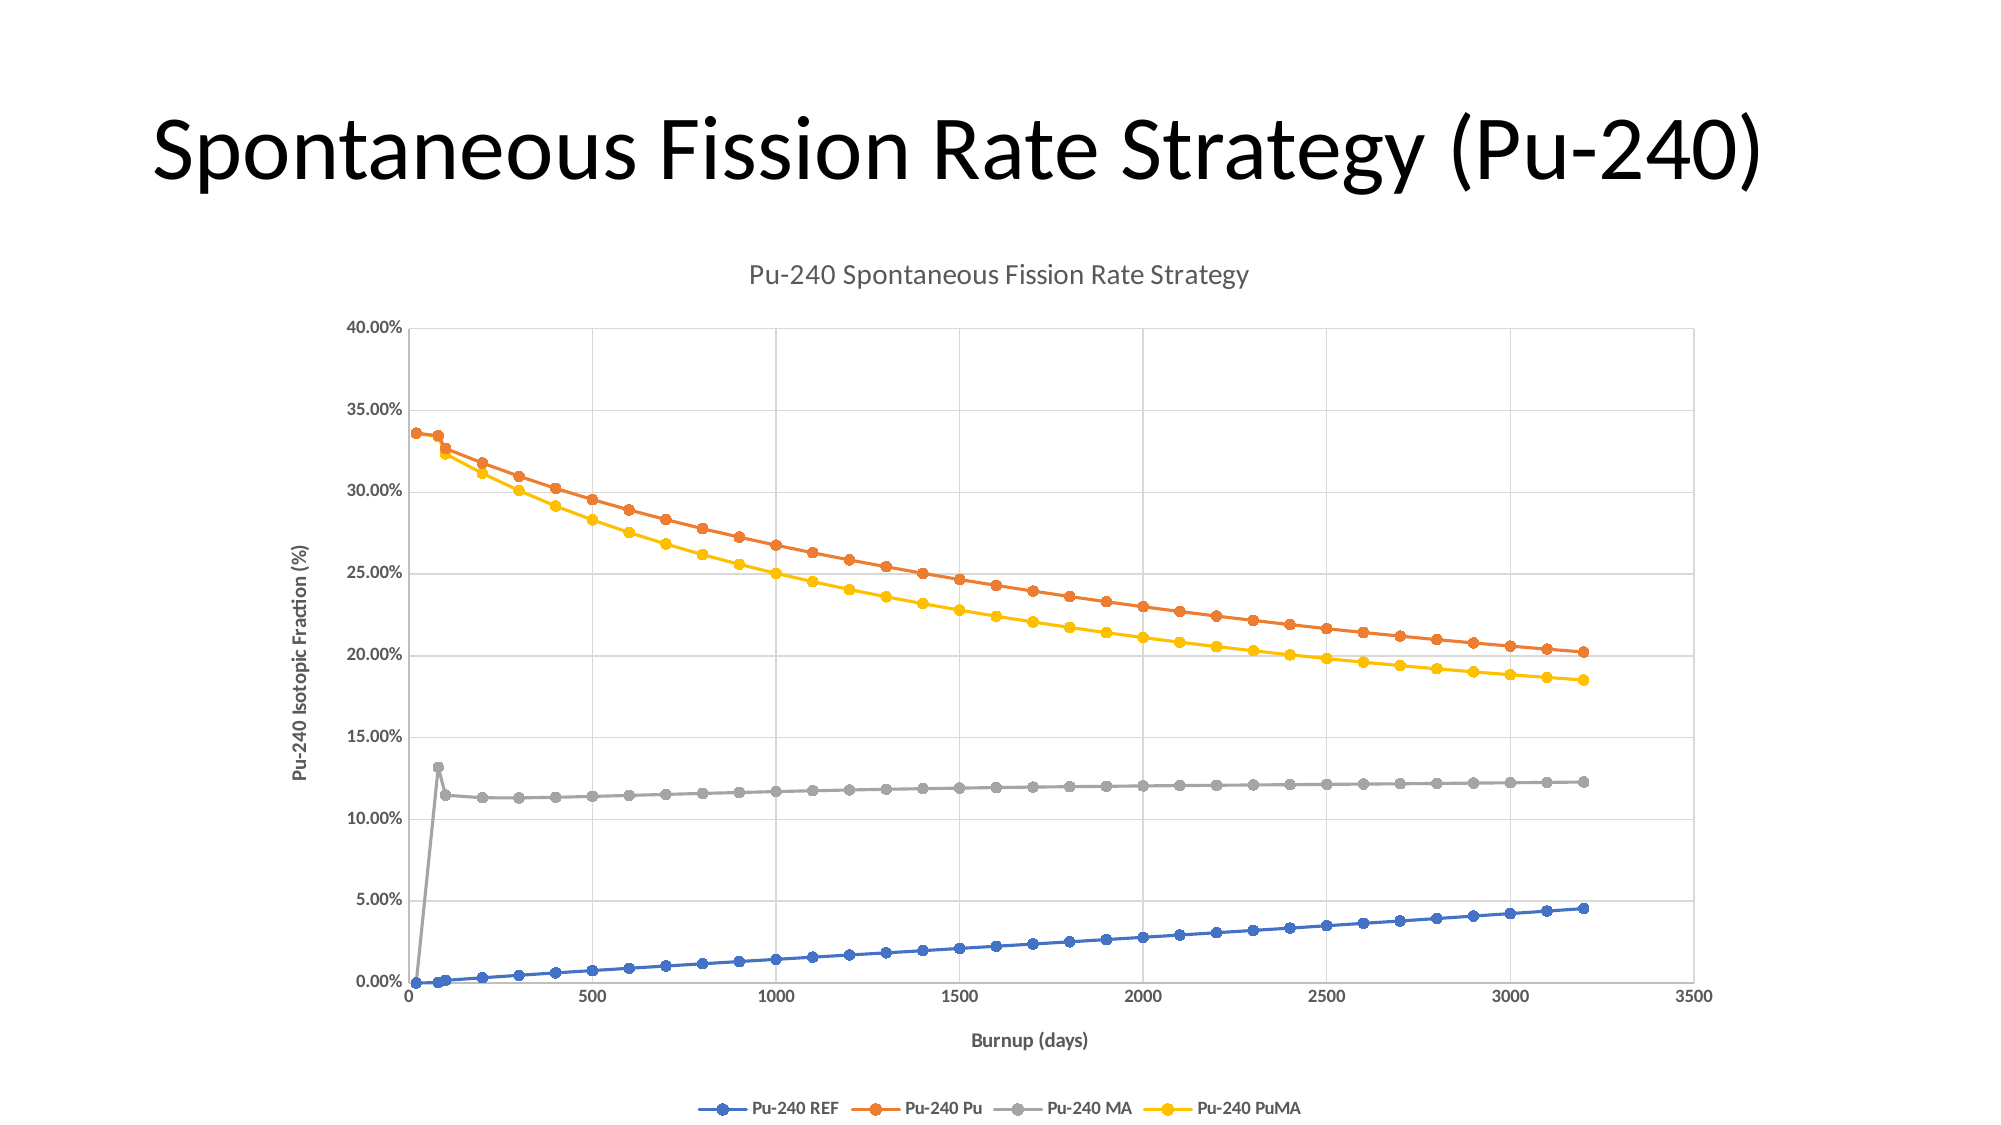

# Spontaneous Fission Rate Strategy (Pu-240)

### Chart: Pu-240 Spontaneous Fission Rate Strategy

| Category | Pu-240 REF | Pu-240 Pu | Pu-240 MA | Pu-240 PuMA |
|---|---|---|---|---|